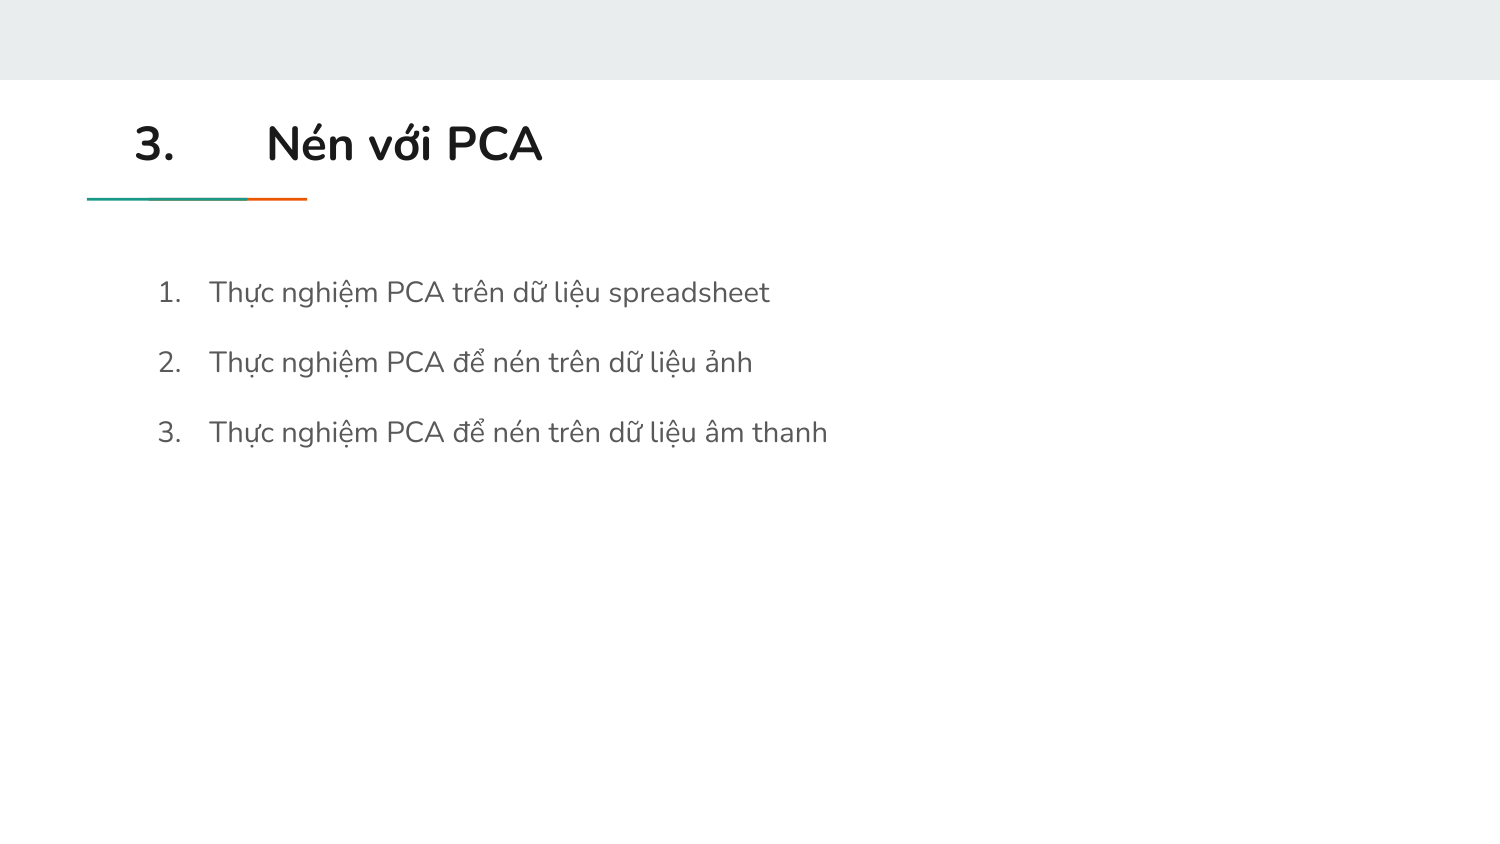

# 3.	Nén với PCA
Thực nghiệm PCA trên dữ liệu spreadsheet
Thực nghiệm PCA để nén trên dữ liệu ảnh
Thực nghiệm PCA để nén trên dữ liệu âm thanh